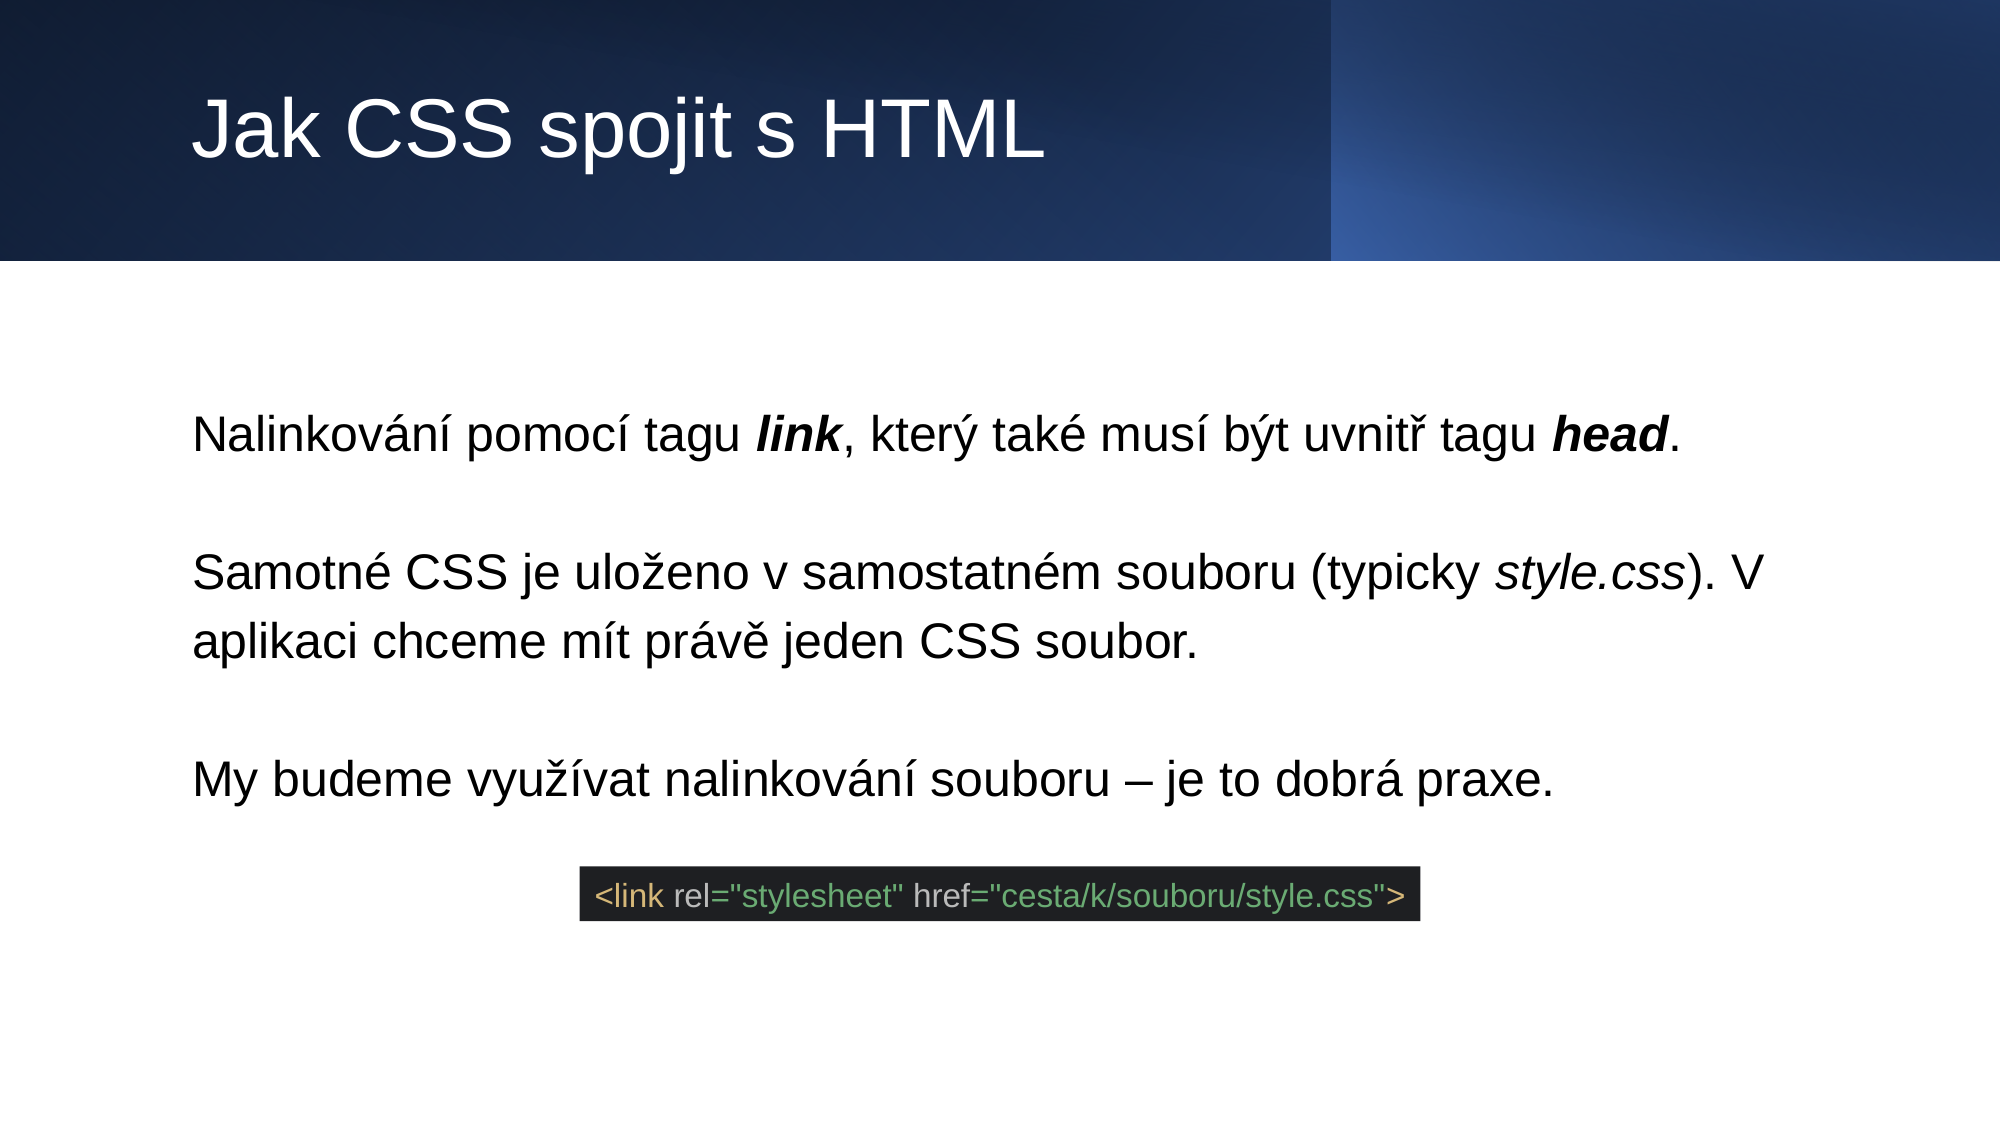

# Jak CSS spojit s HTML
Nalinkování pomocí tagu link, který také musí být uvnitř tagu head.

Samotné CSS je uloženo v samostatném souboru (typicky style.css). V aplikaci chceme mít právě jeden CSS soubor.

My budeme využívat nalinkování souboru – je to dobrá praxe.
<link rel="stylesheet" href="cesta/k/souboru/style.css">